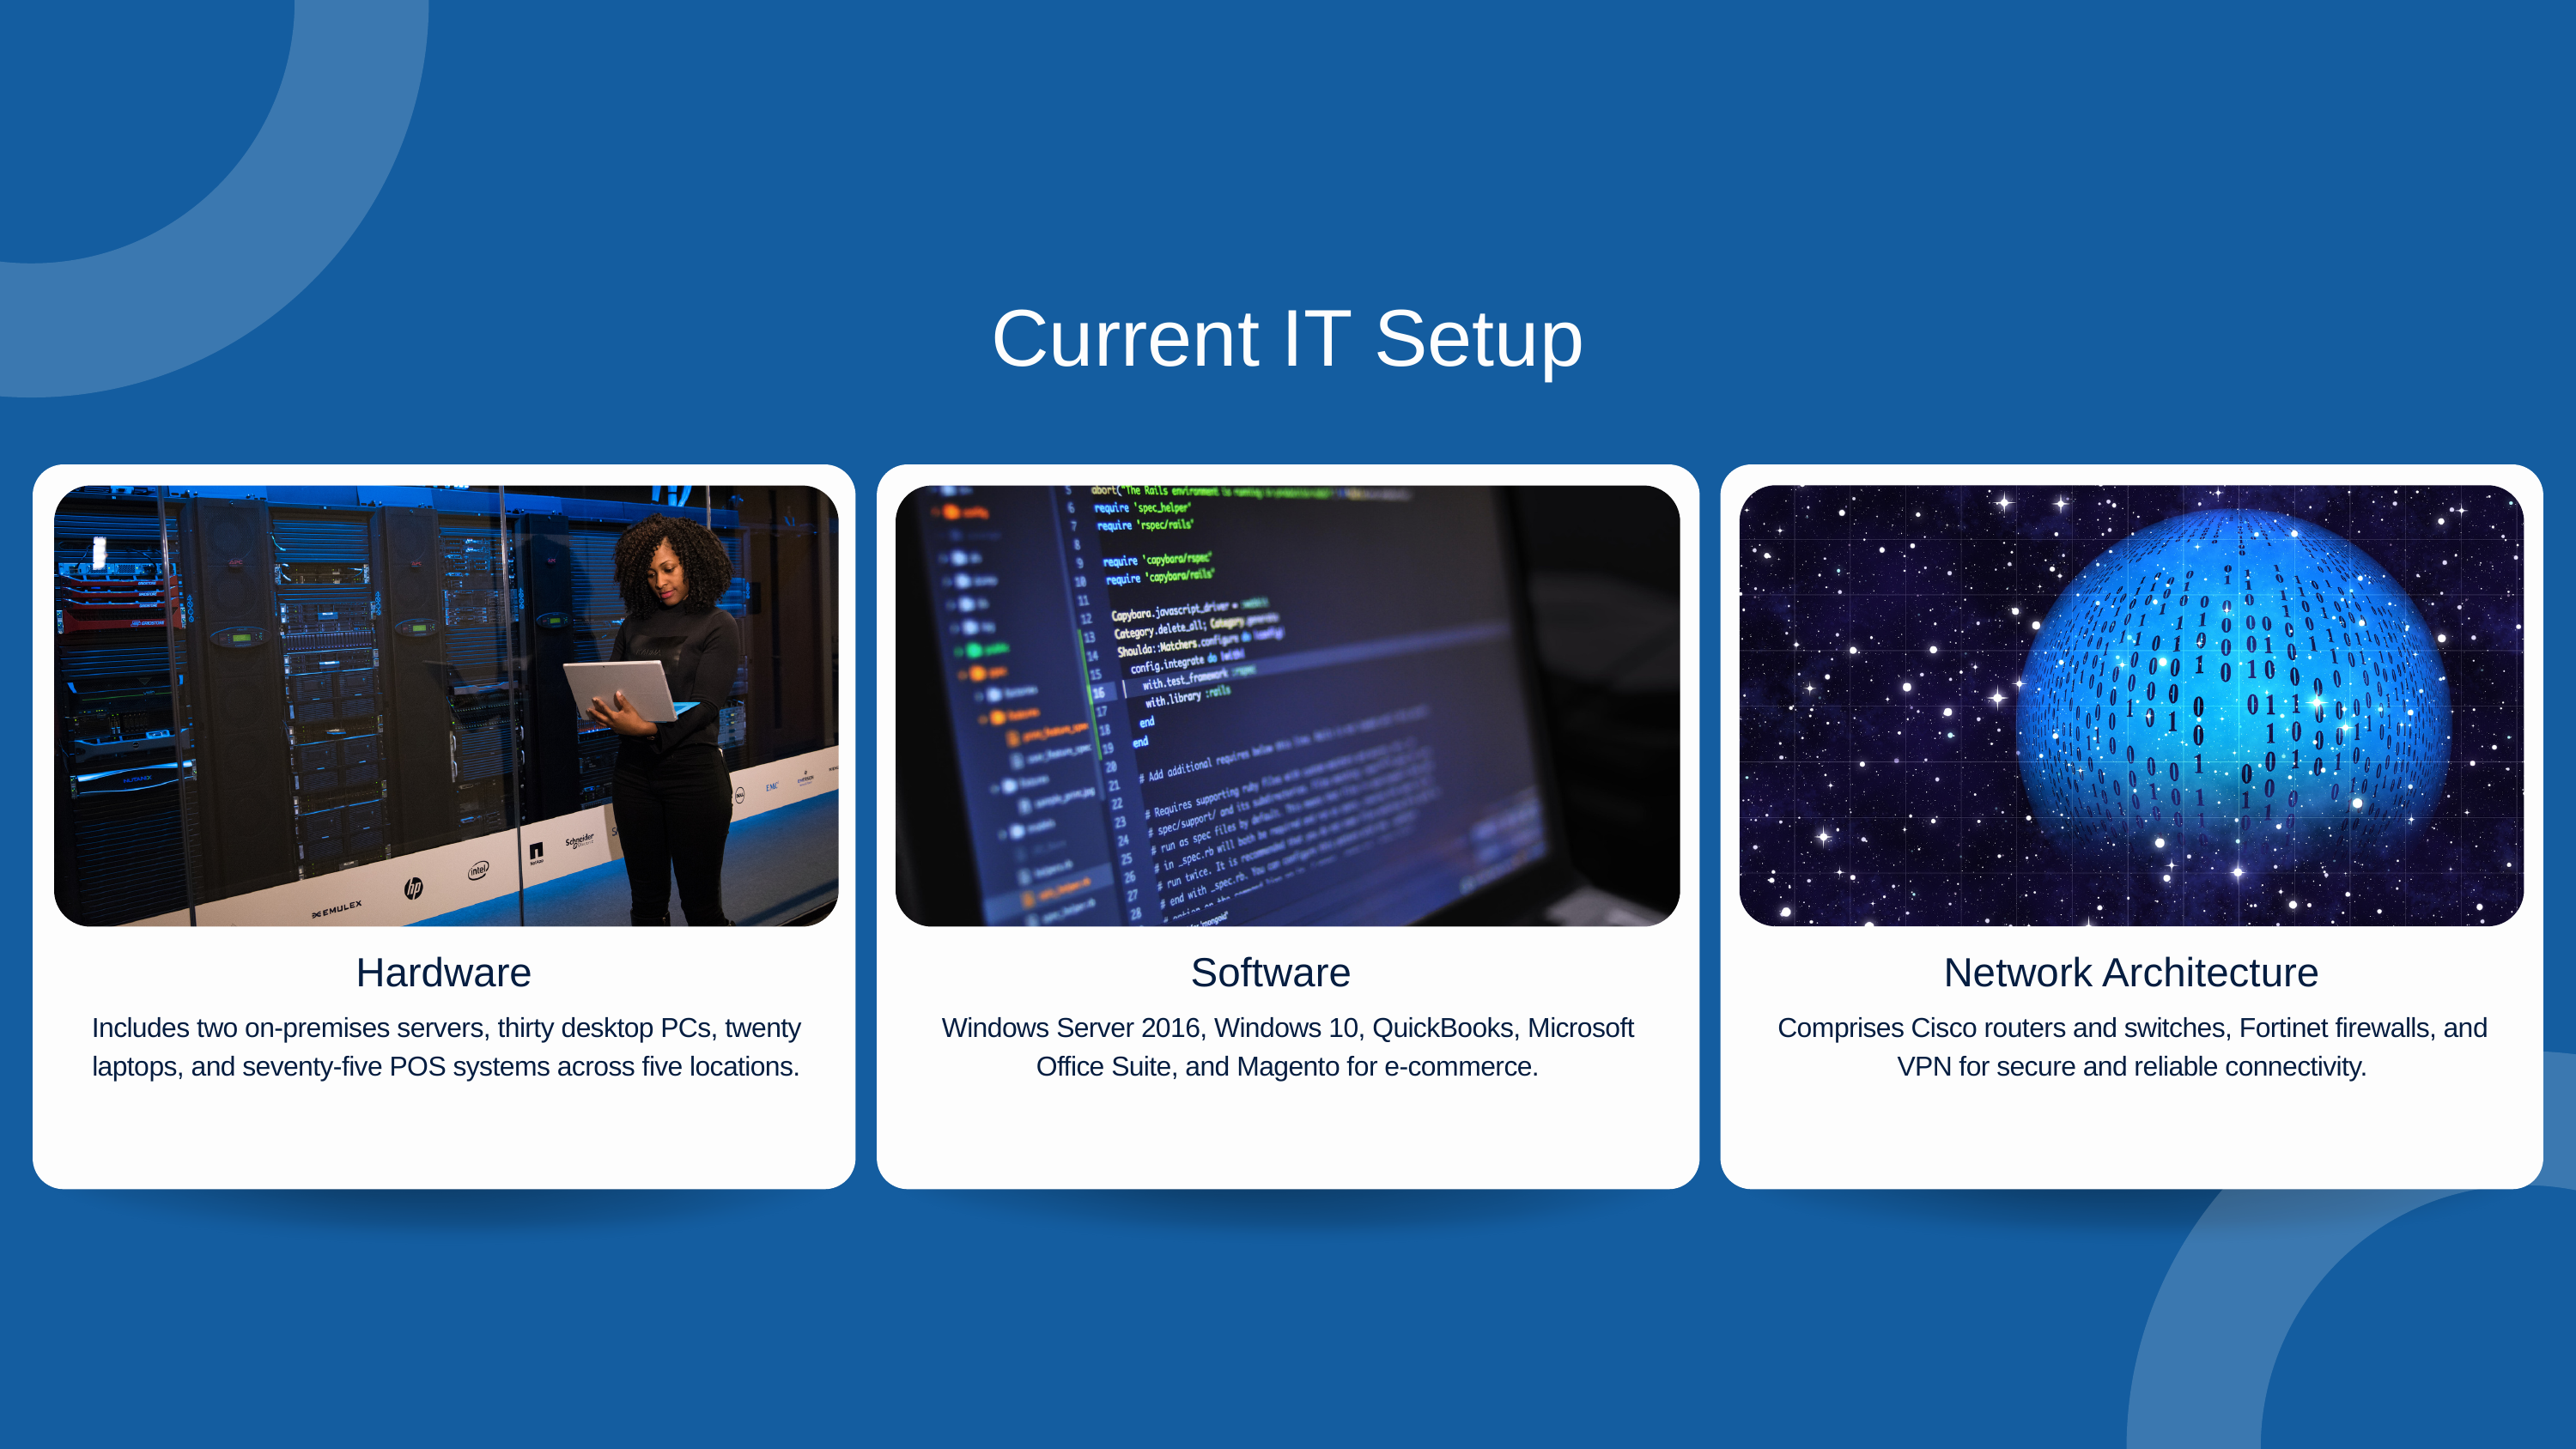

Current IT Setup

Network Architecture
Hardware
Software
Includes two on-premises servers, thirty desktop PCs, twenty laptops, and seventy-five POS systems across five locations.
Windows Server 2016, Windows 10, QuickBooks, Microsoft Office Suite, and Magento for e-commerce.
Comprises Cisco routers and switches, Fortinet firewalls, and VPN for secure and reliable connectivity.